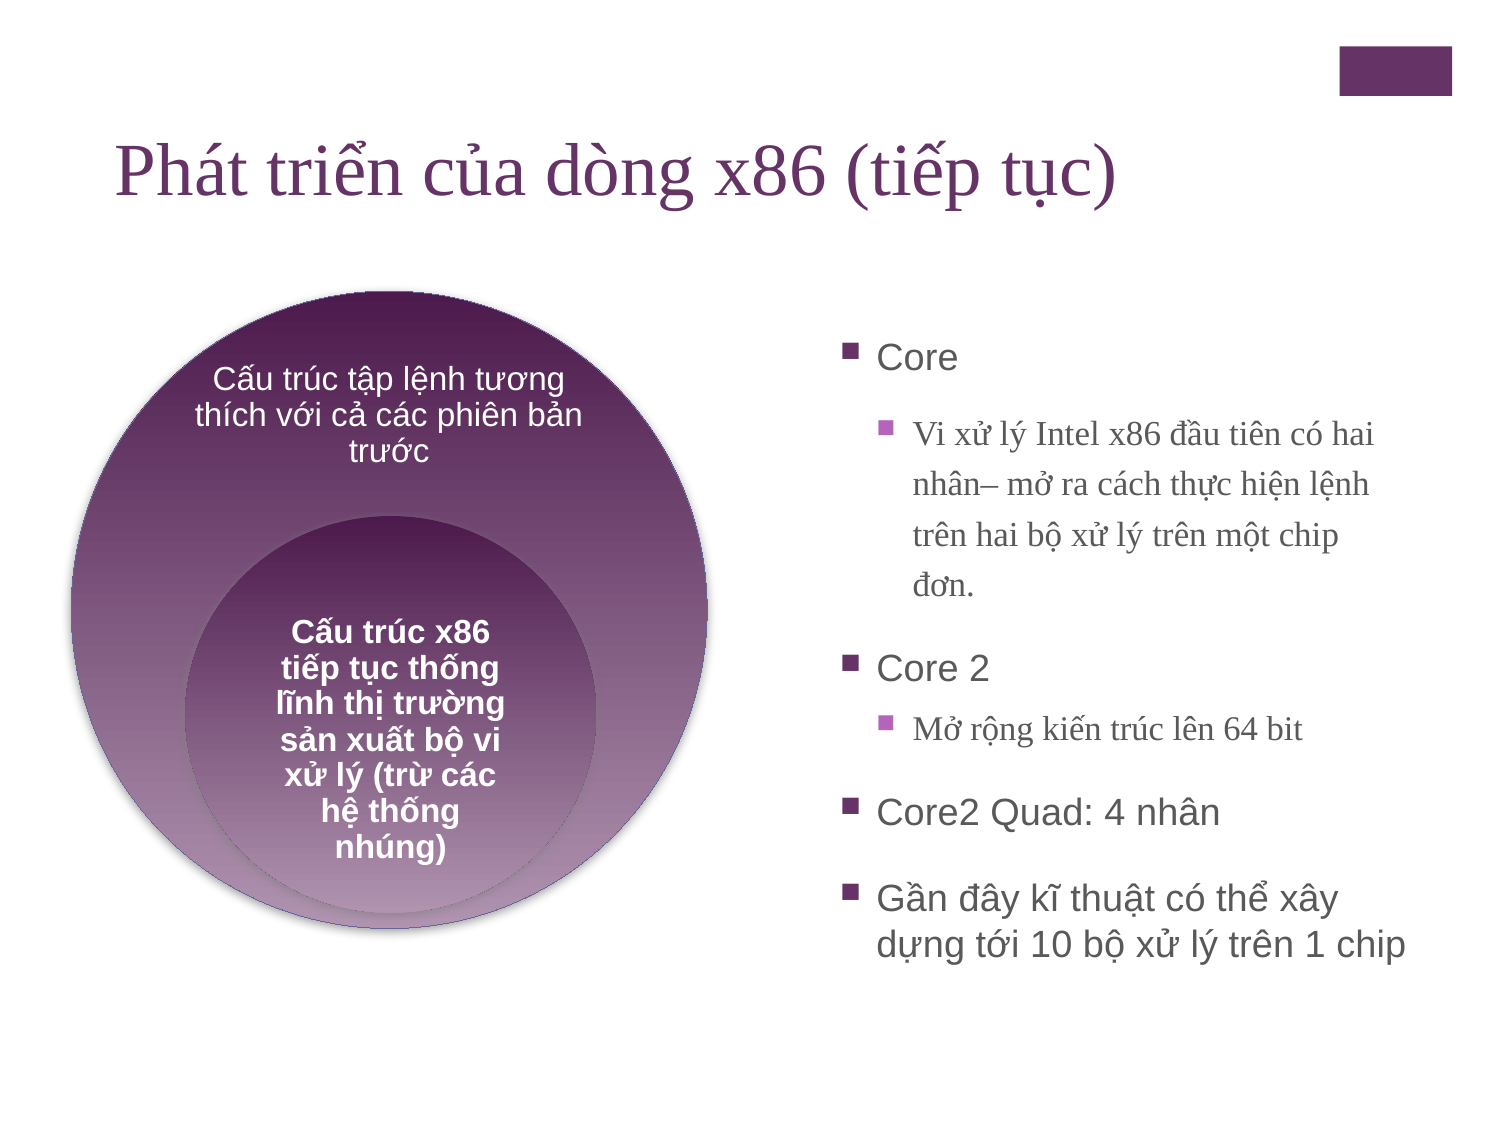

Phát triển của dòng x86 (tiếp tục)

Cấu trúc tập lệnh tương thích với cả các phiên bản trước

Cấu trúc x86 tiếp tục thống lĩnh thị trường sản xuất bộ vi xử lý (trừ các hệ thống nhúng)
Core
Vi xử lý Intel x86 đầu tiên có hai nhân– mở ra cách thực hiện lệnh trên hai bộ xử lý trên một chip đơn.
Core 2
Mở rộng kiến trúc lên 64 bit
Core2 Quad: 4 nhân
Gần đây kĩ thuật có thể xây dựng tới 10 bộ xử lý trên 1 chip